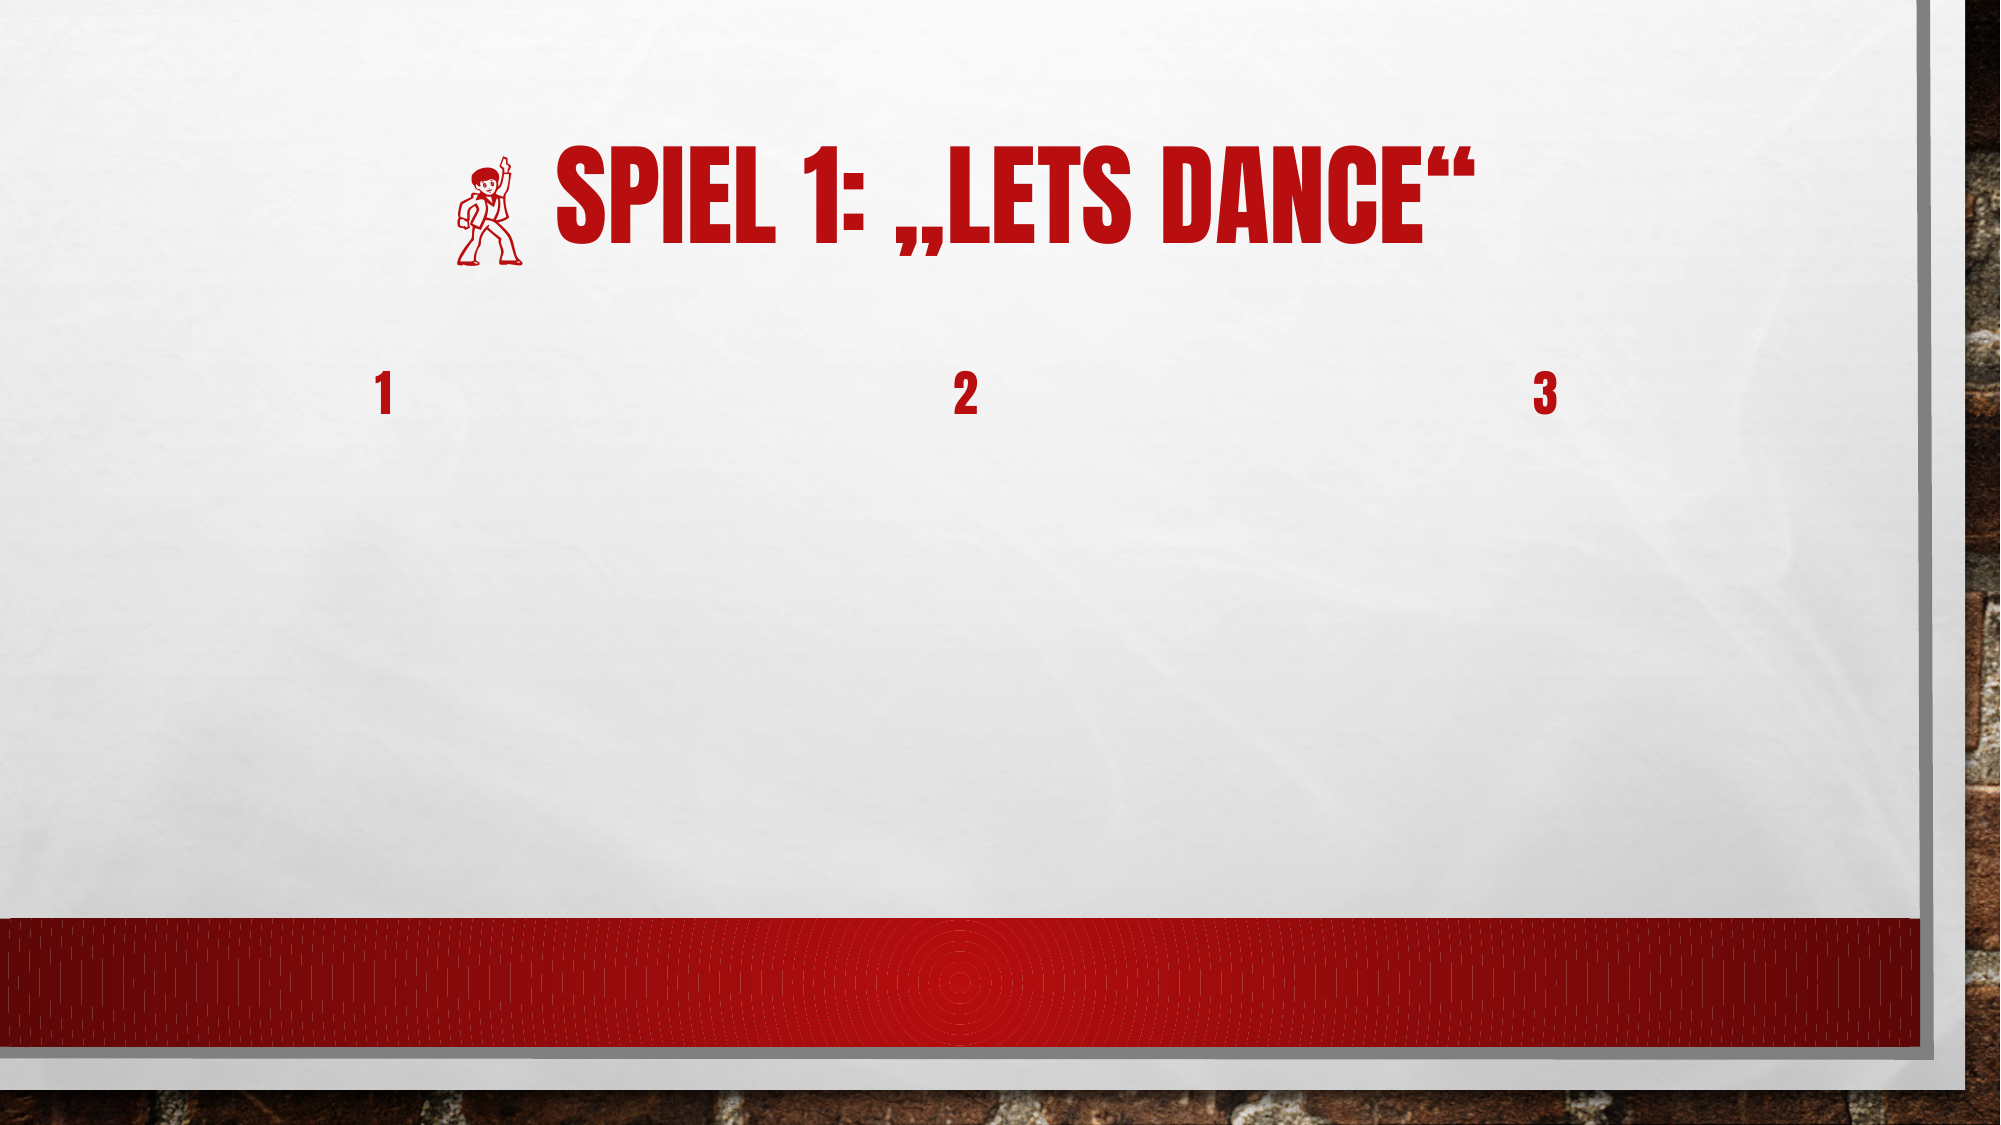

# 🕺 Spiel 1: „Lets Dance“
1
2
3